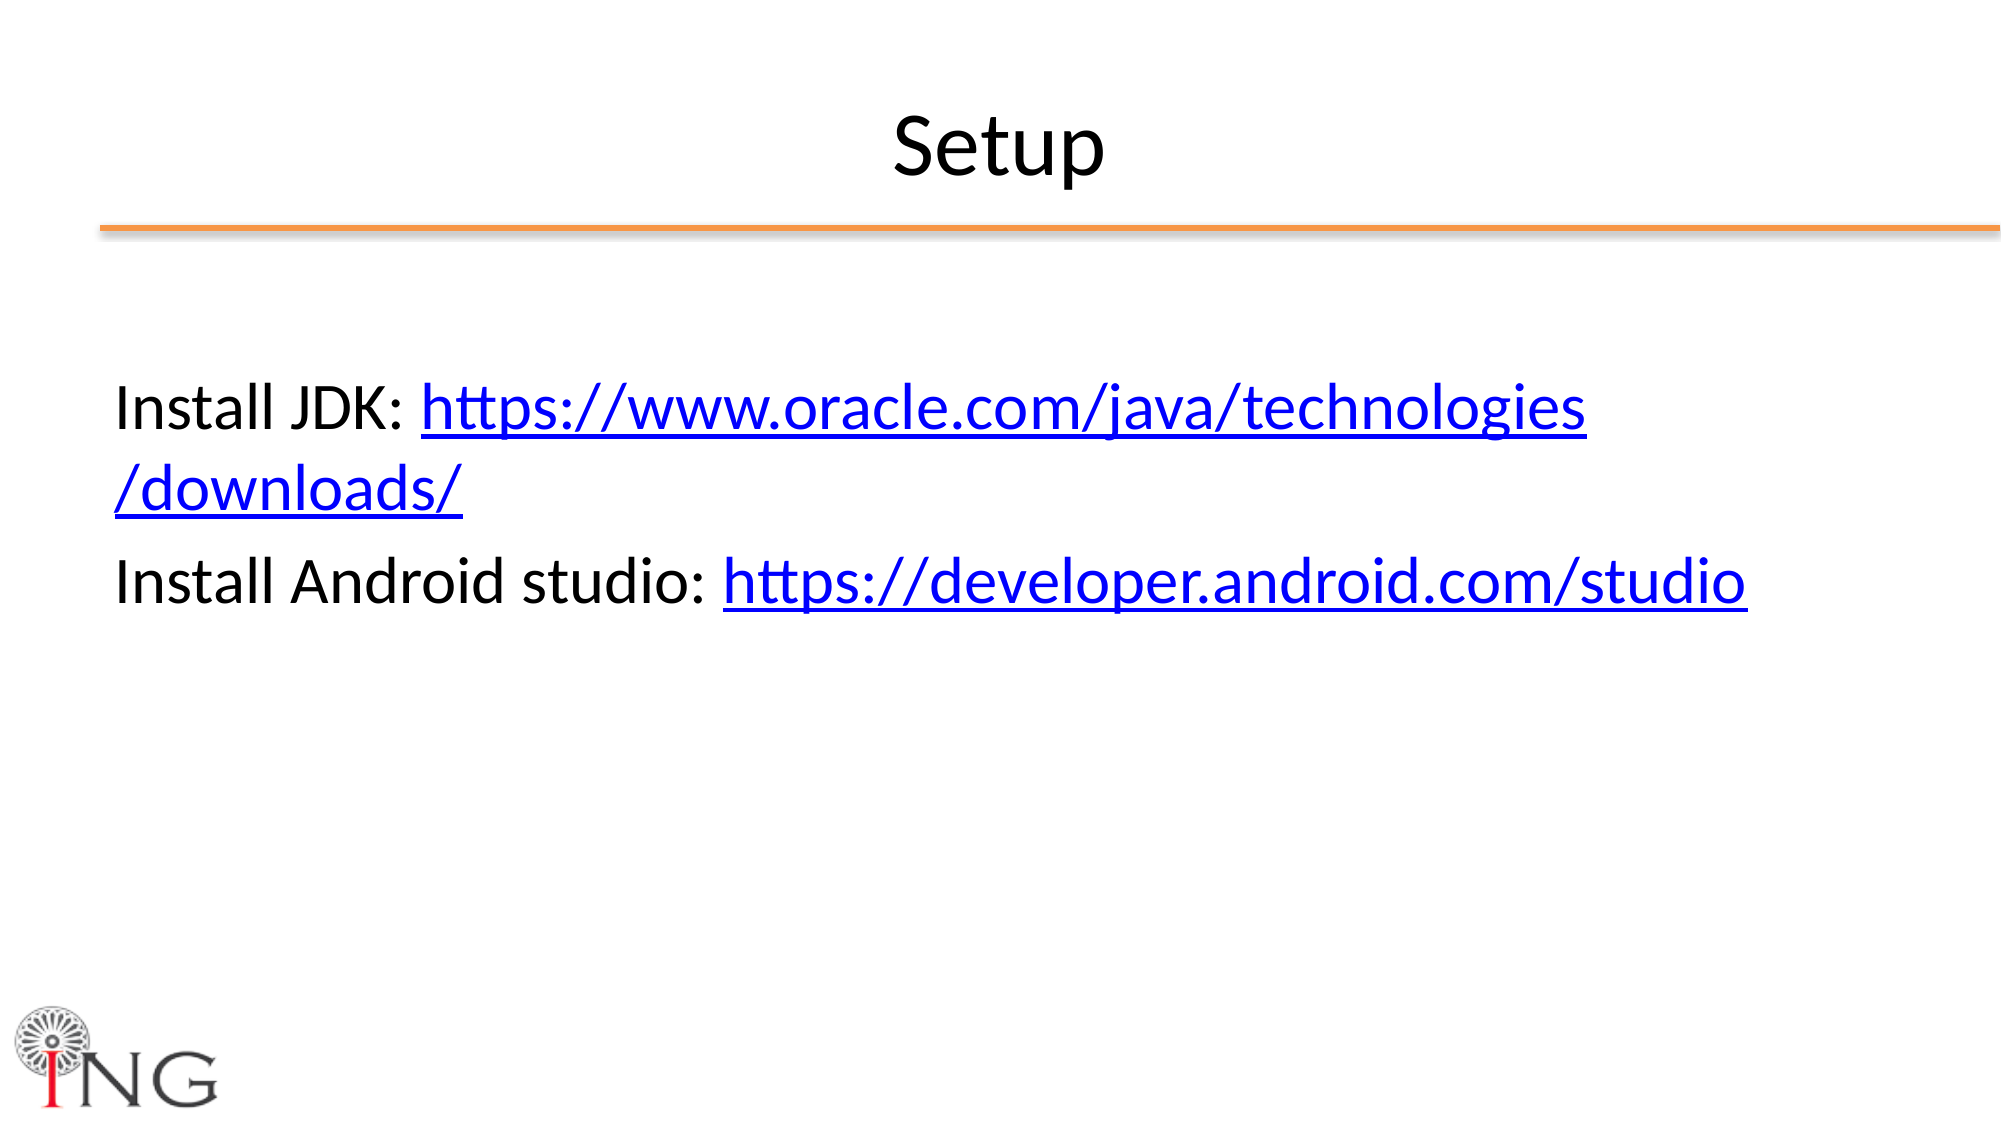

# Setup

Install JDK: https://www.oracle.com/java/technologies/downloads/
Install Android studio: https://developer.android.com/studio